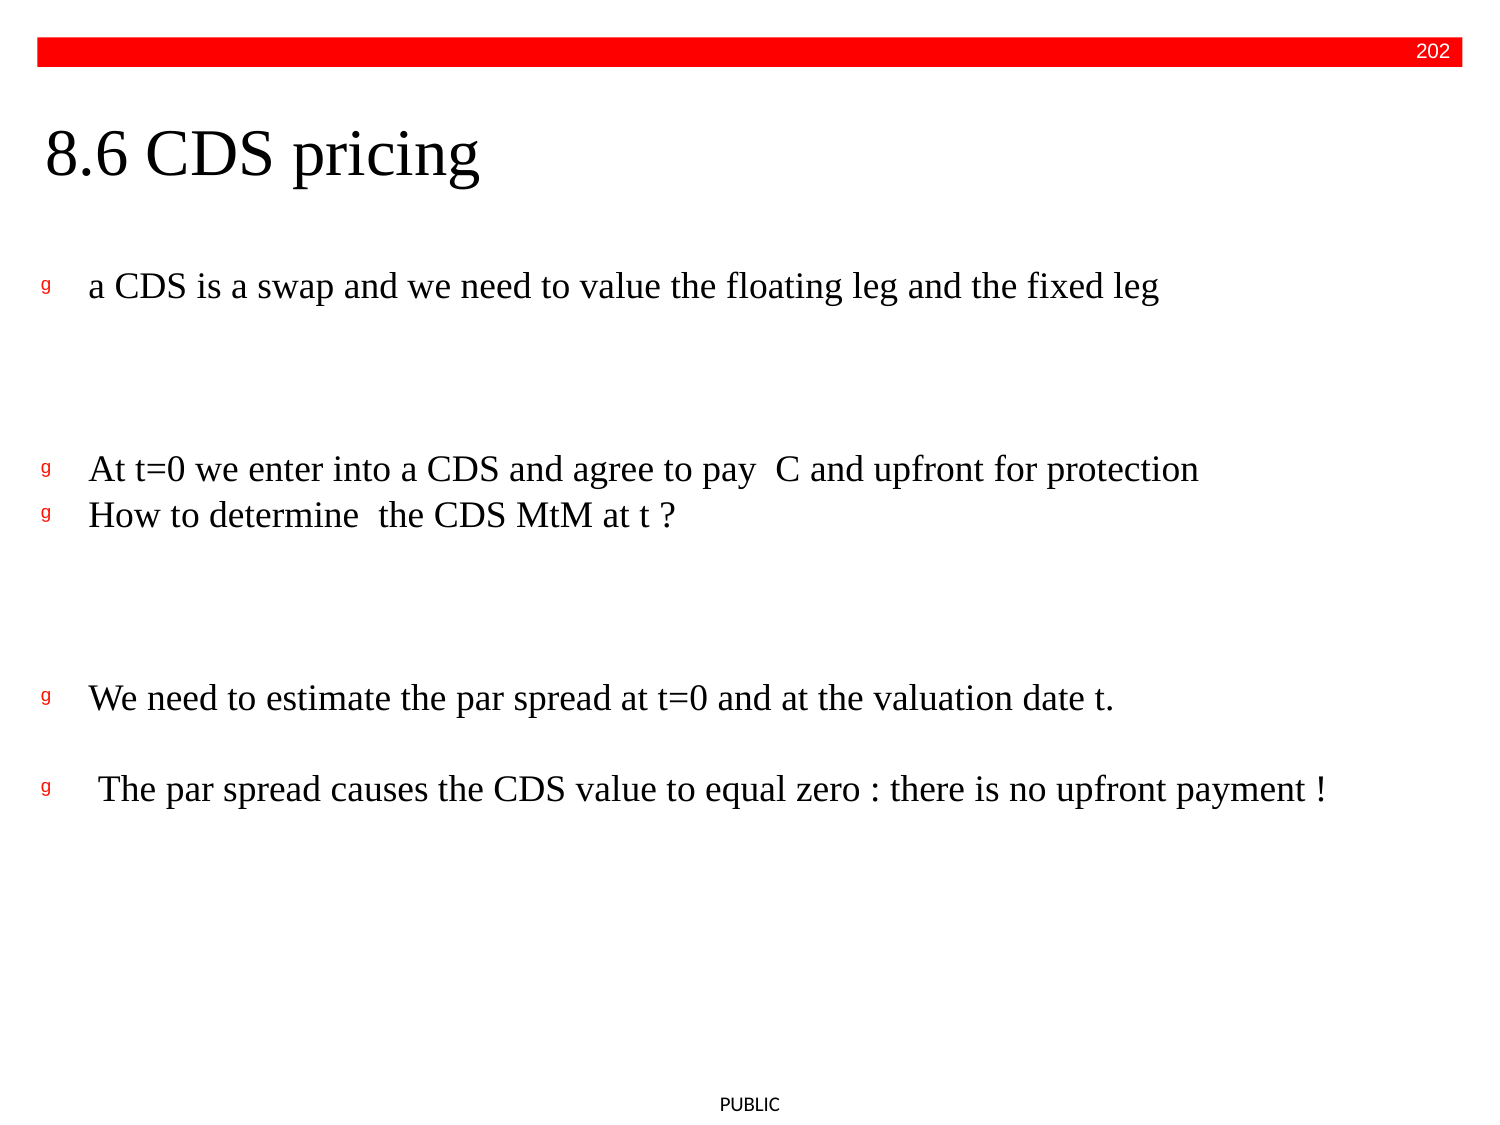

8.6 CDS pricing

a CDS is a swap and we need to value the floating leg and the fixed leg

At t=0 we enter into a CDS and agree to pay  C and upfront for protection
How to determine  the CDS MtM at t ?

We need to estimate the par spread at t=0 and at the valuation date t.

 The par spread causes the CDS value to equal zero : there is no upfront payment !

Let’s determine the CDS MtM at t. We need to estimate the par spread at t=0 and the valuation date t that causes the CDS value to equal zero